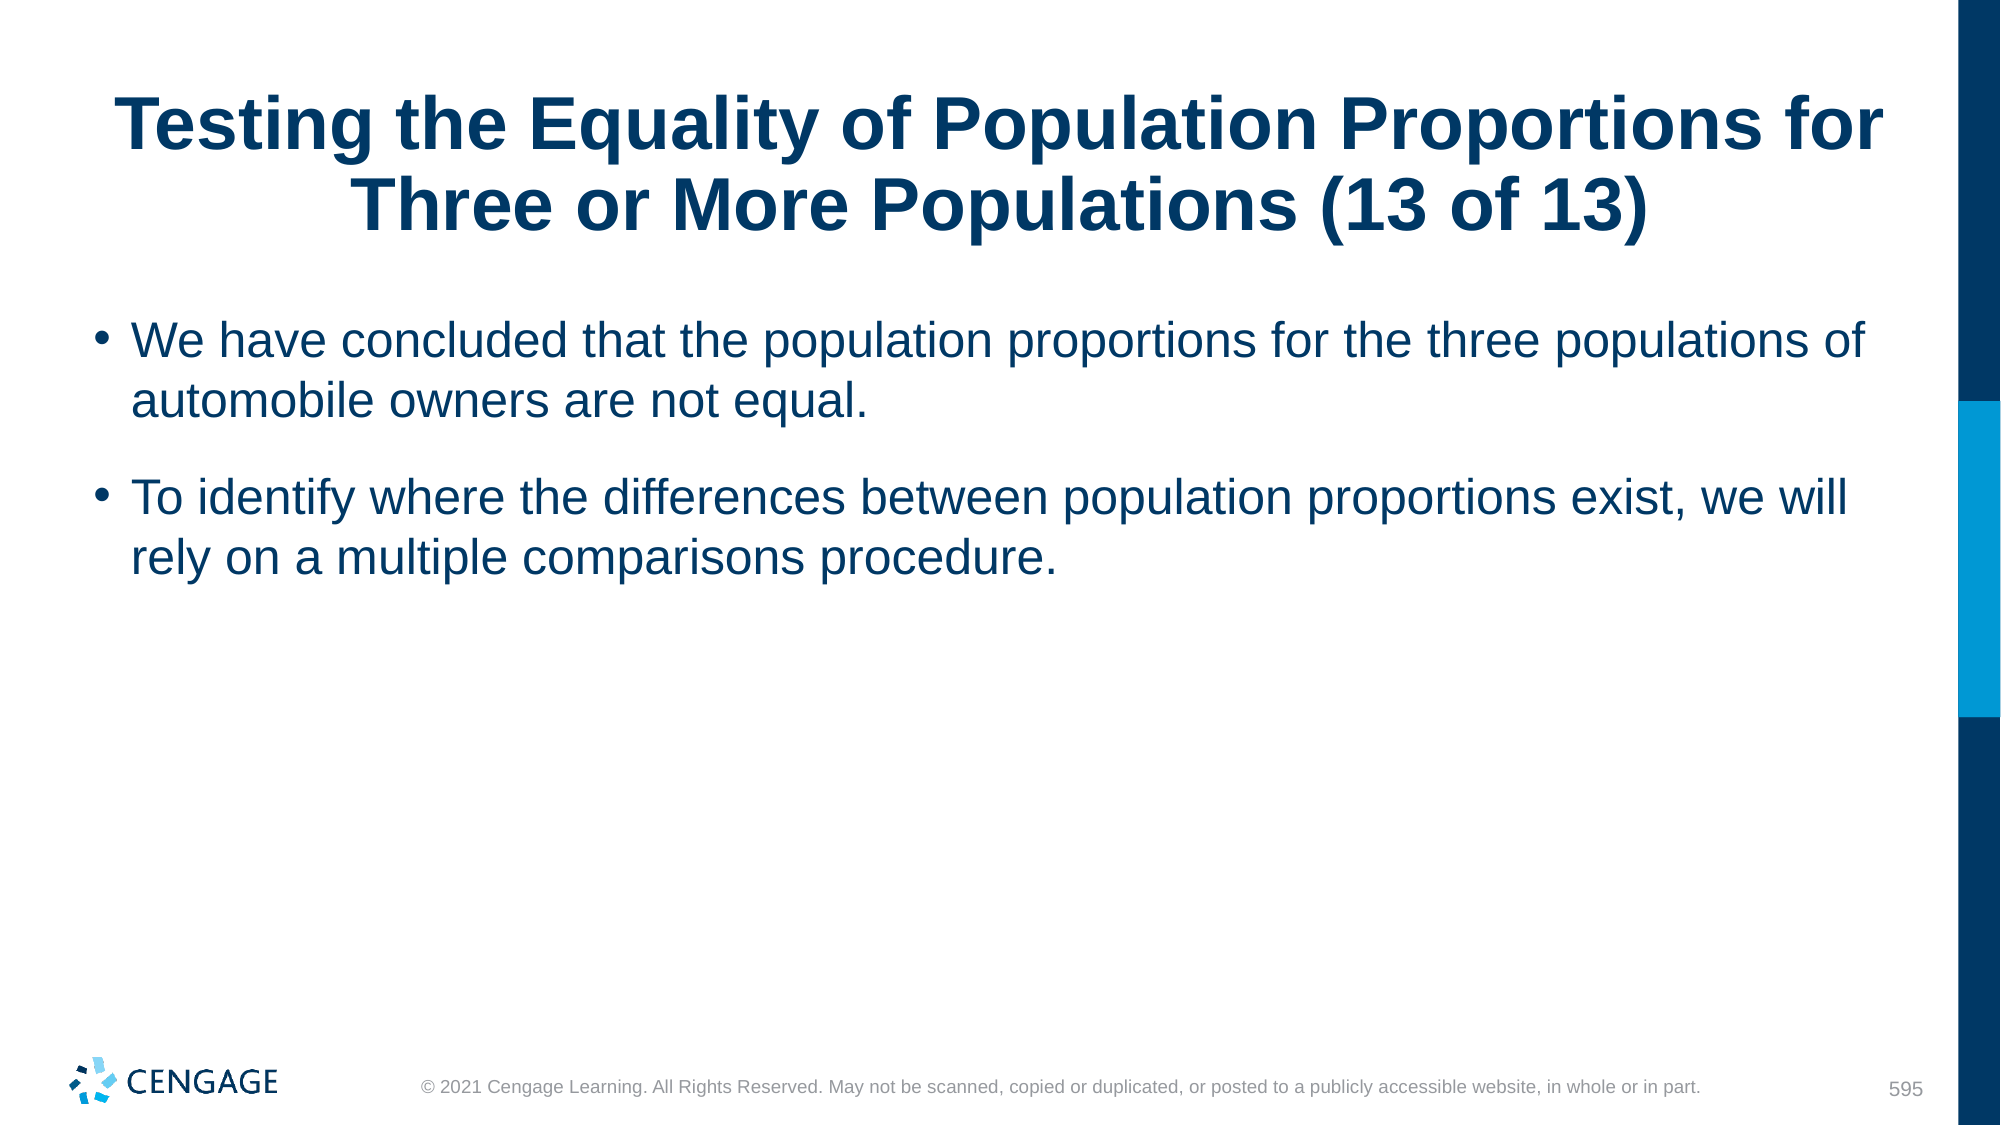

# Testing the Equality of Population Proportions for Three or More Populations (13 of 13)
We have concluded that the population proportions for the three populations of automobile owners are not equal.
To identify where the differences between population proportions exist, we will rely on a multiple comparisons procedure.